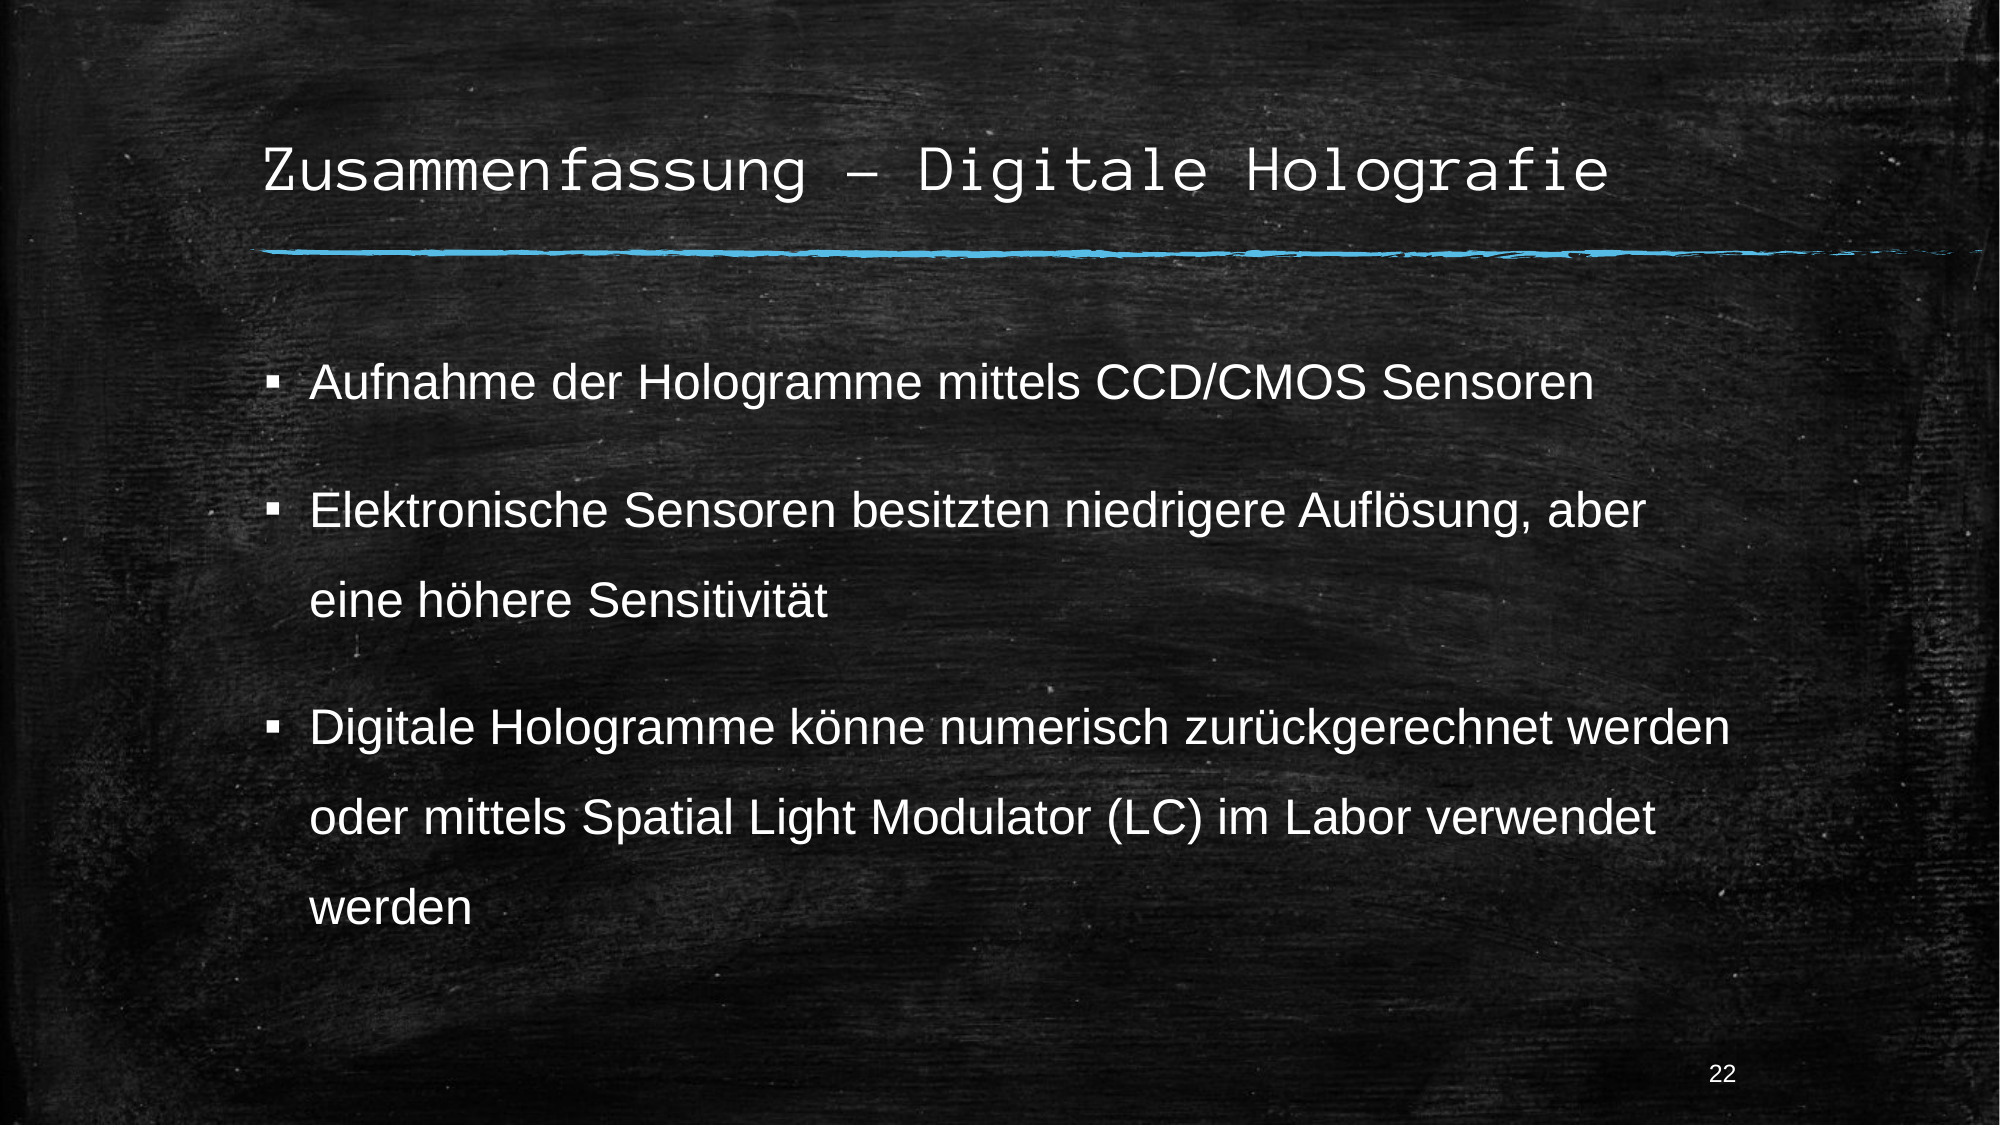

# Zusammenfassung – Digitale Holografie
Aufnahme der Hologramme mittels CCD/CMOS Sensoren
Elektronische Sensoren besitzten niedrigere Auflösung, aber eine höhere Sensitivität
Digitale Hologramme könne numerisch zurückgerechnet werden oder mittels Spatial Light Modulator (LC) im Labor verwendet werden

22